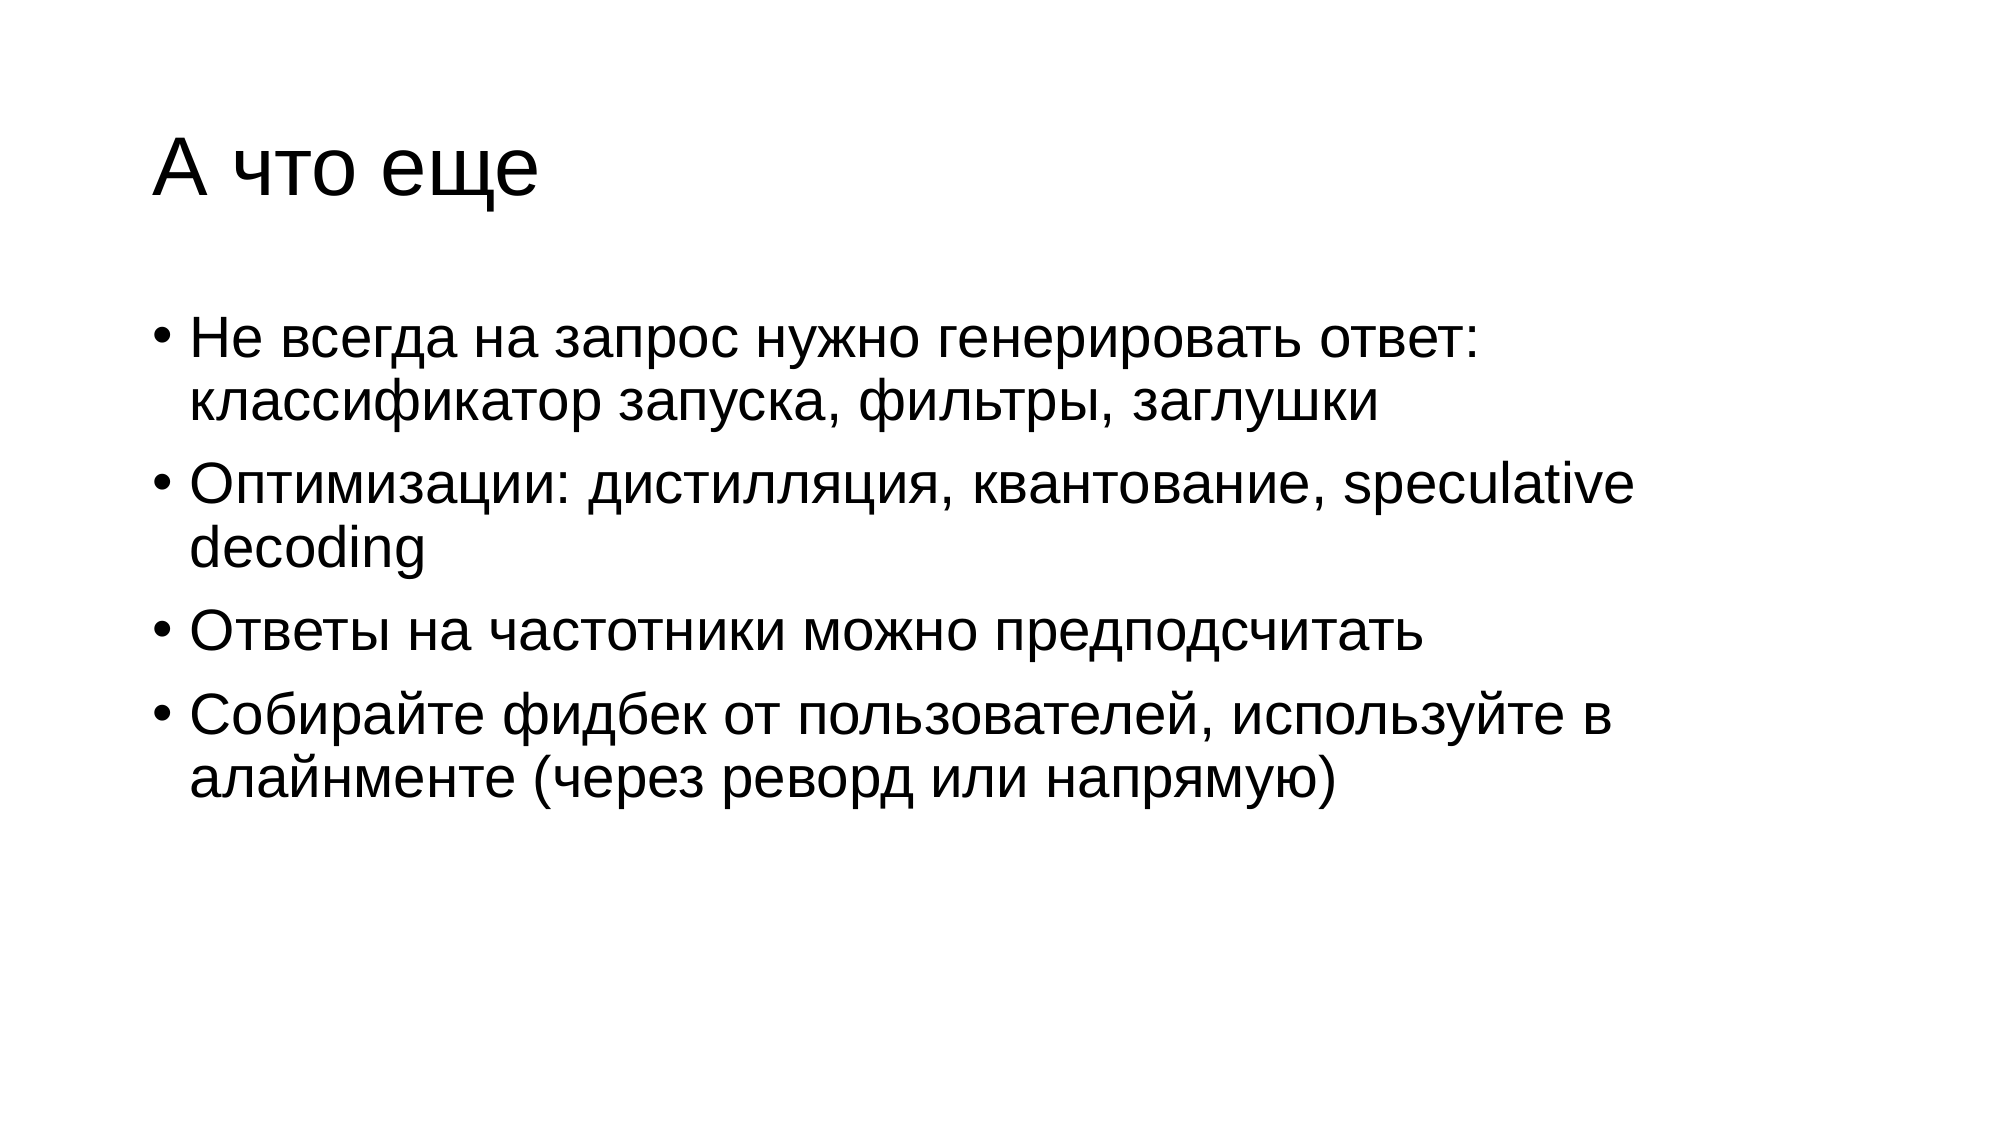

# А что еще
Не всегда на запрос нужно генерировать ответ: классификатор запуска, фильтры, заглушки
Оптимизации: дистилляция, квантование, speculative decoding
Ответы на частотники можно предподсчитать
Собирайте фидбек от пользователей, используйте в алайнменте (через реворд или напрямую)